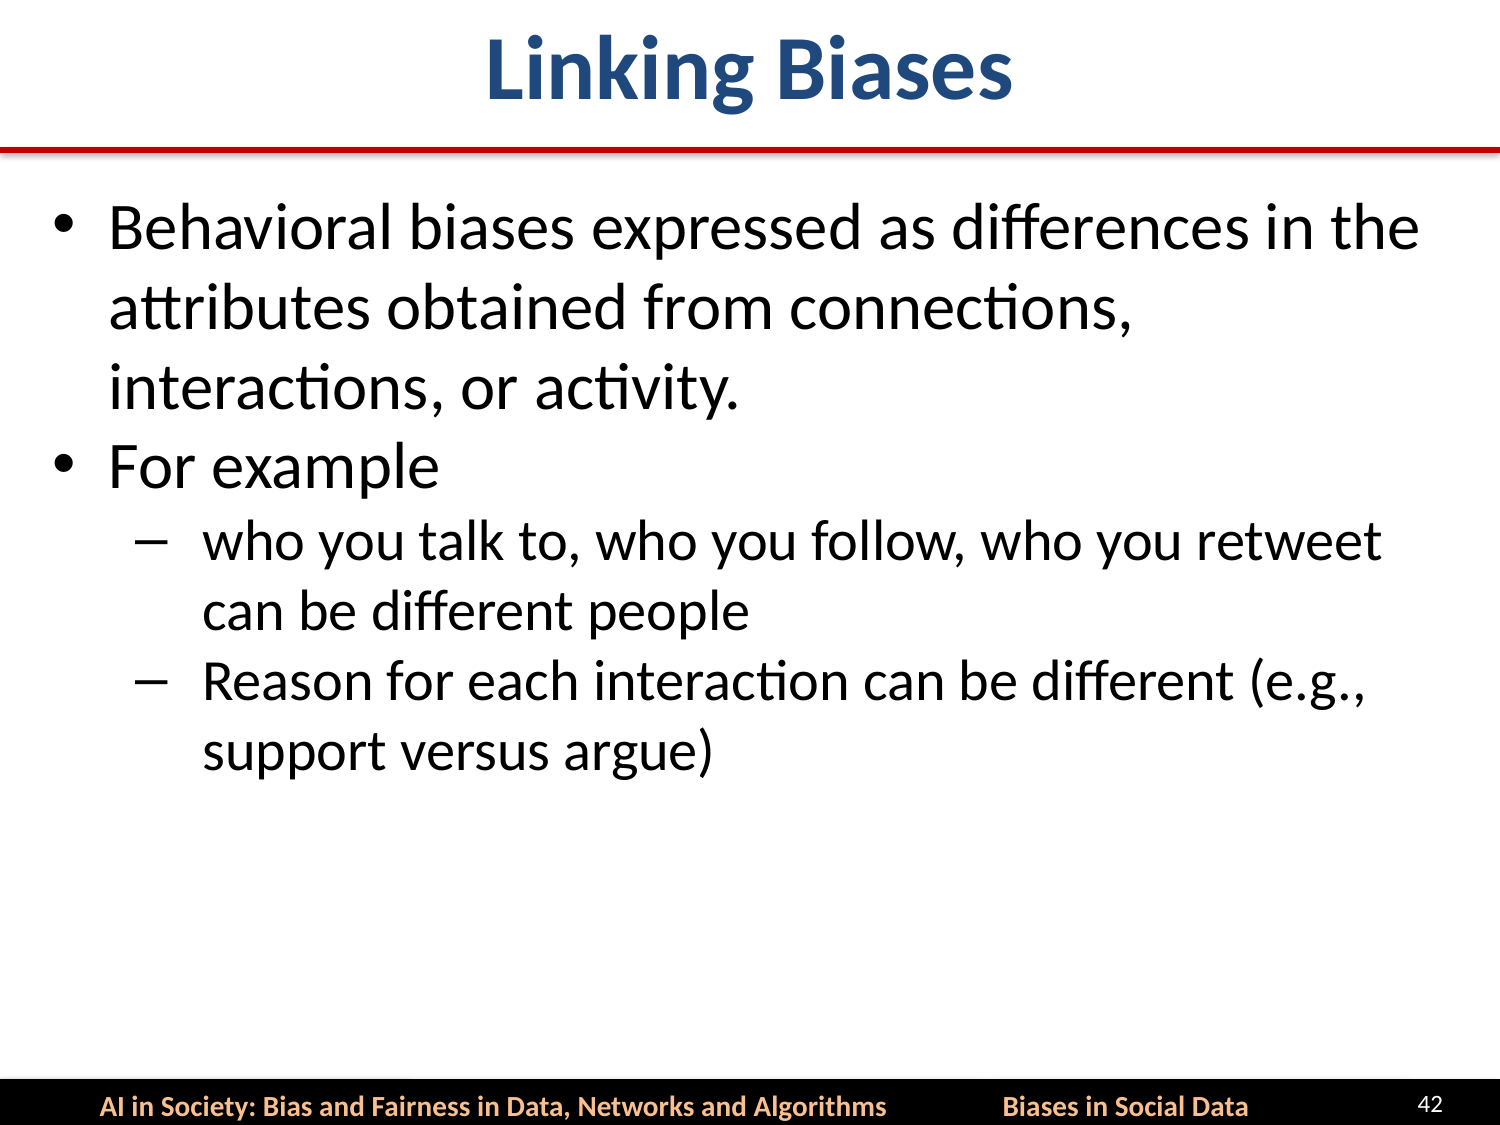

# Linking Biases
Behavioral biases expressed as differences in the attributes obtained from connections, interactions, or activity.
For example
who you talk to, who you follow, who you retweet can be different people
Reason for each interaction can be different (e.g., support versus argue)